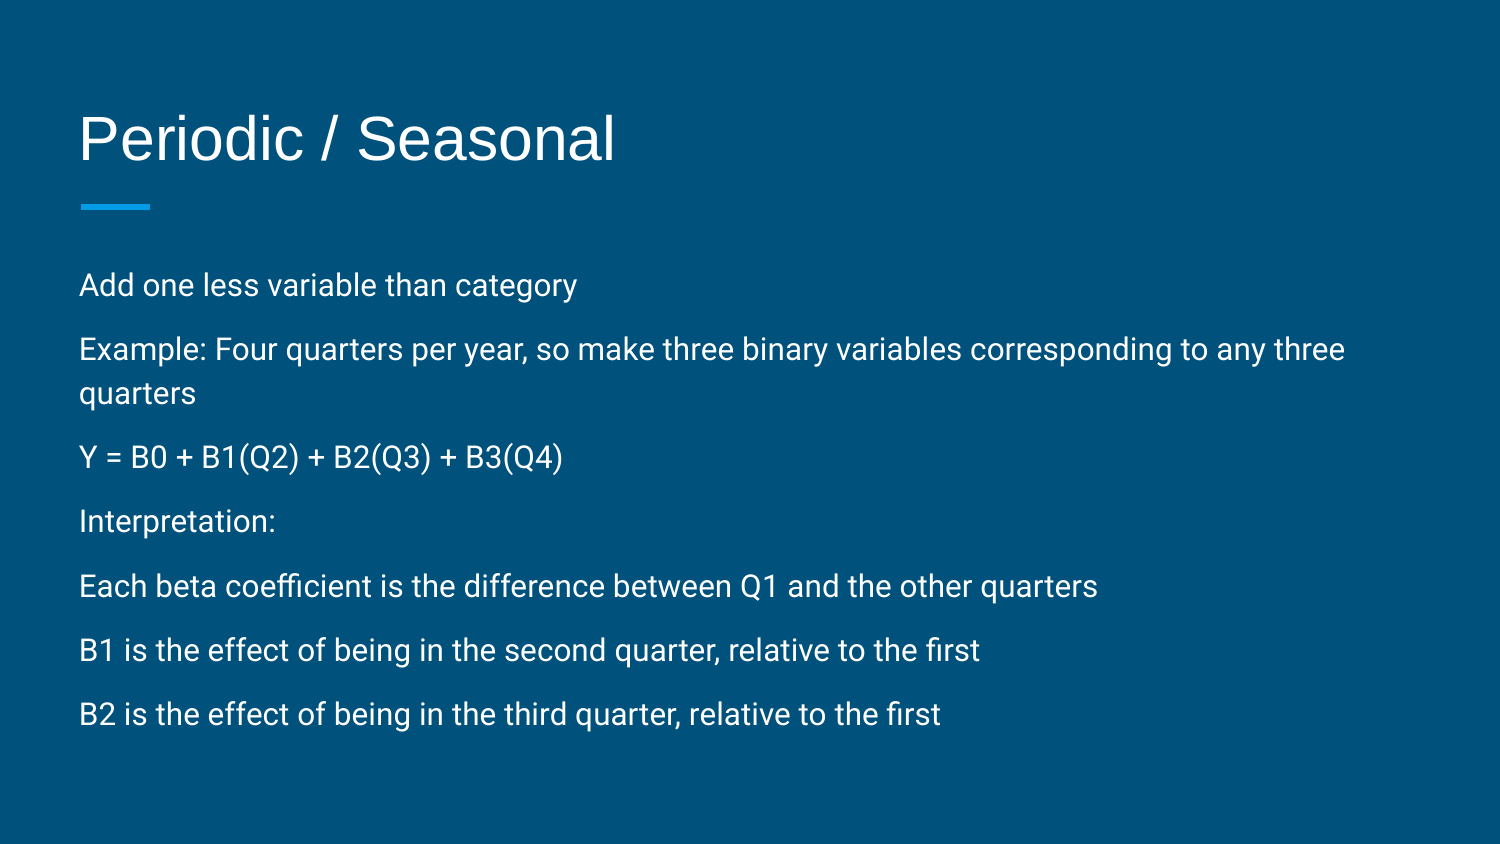

# Periodic / Seasonal
Add one less variable than category
Example: Four quarters per year, so make three binary variables corresponding to any three quarters
Y = B0 + B1(Q2) + B2(Q3) + B3(Q4)
Interpretation:
Each beta coefficient is the difference between Q1 and the other quarters
B1 is the effect of being in the second quarter, relative to the first
B2 is the effect of being in the third quarter, relative to the first